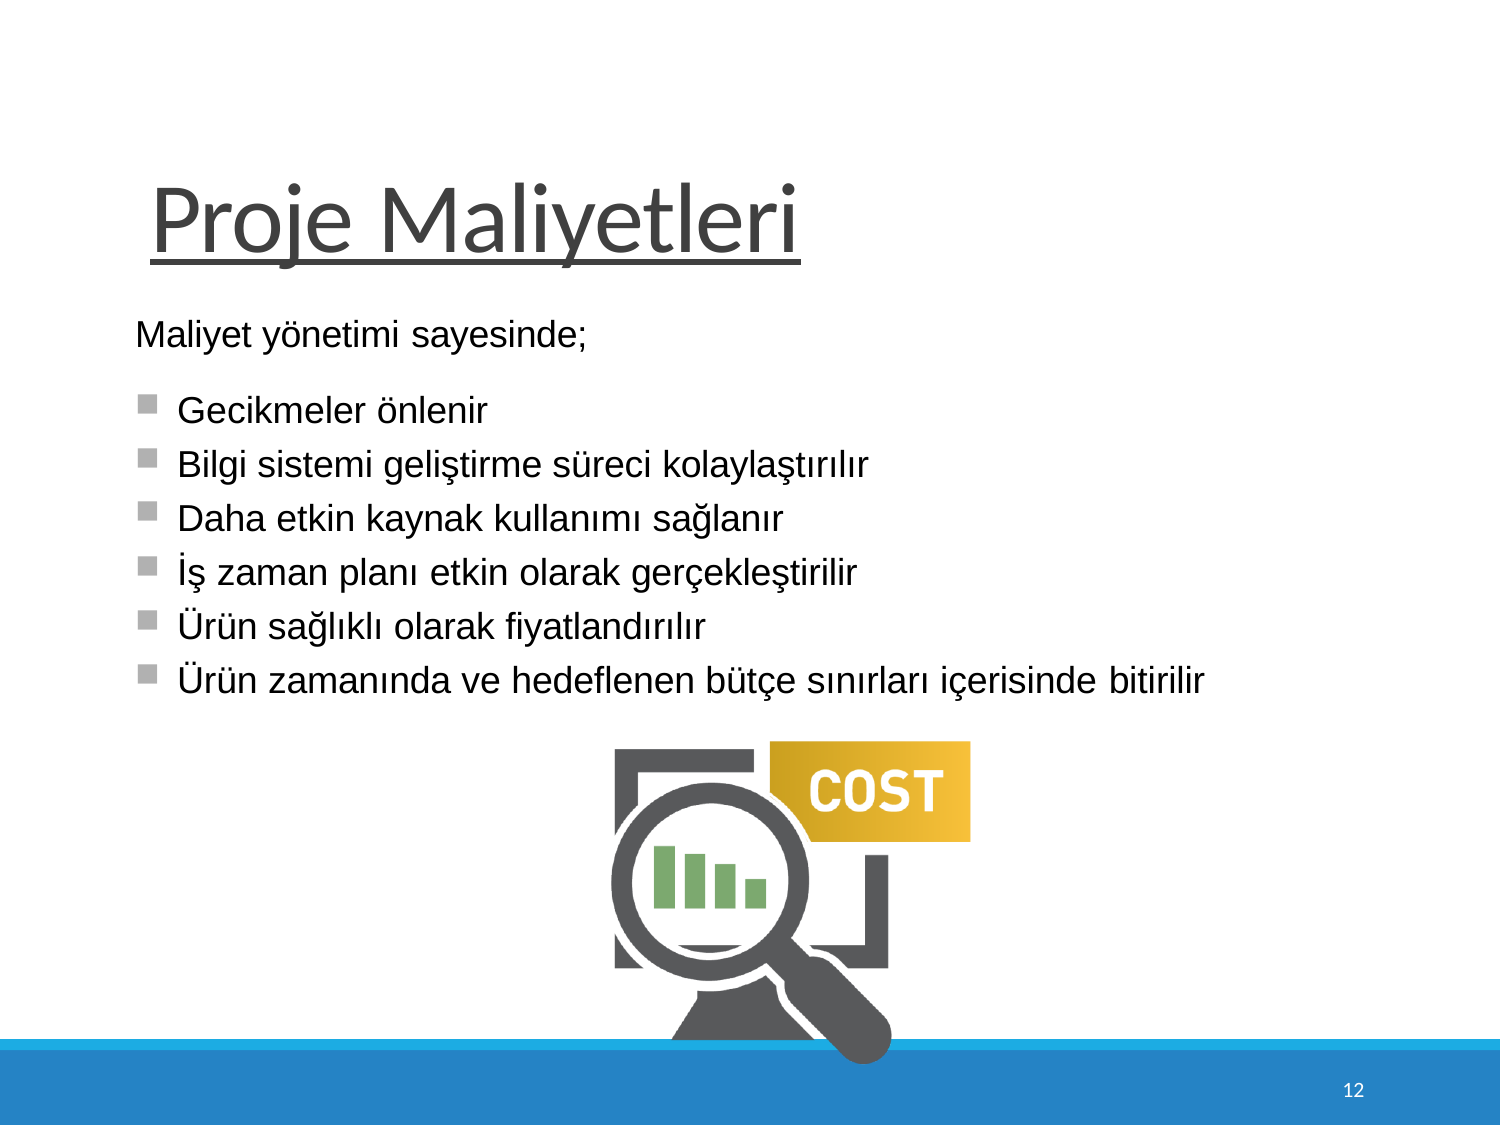

# Proje Maliyetleri
Maliyet yönetimi sayesinde;
Gecikmeler önlenir
Bilgi sistemi geliştirme süreci kolaylaştırılır
Daha etkin kaynak kullanımı sağlanır
İş zaman planı etkin olarak gerçekleştirilir
Ürün sağlıklı olarak fiyatlandırılır
Ürün zamanında ve hedeflenen bütçe sınırları içerisinde bitirilir

12